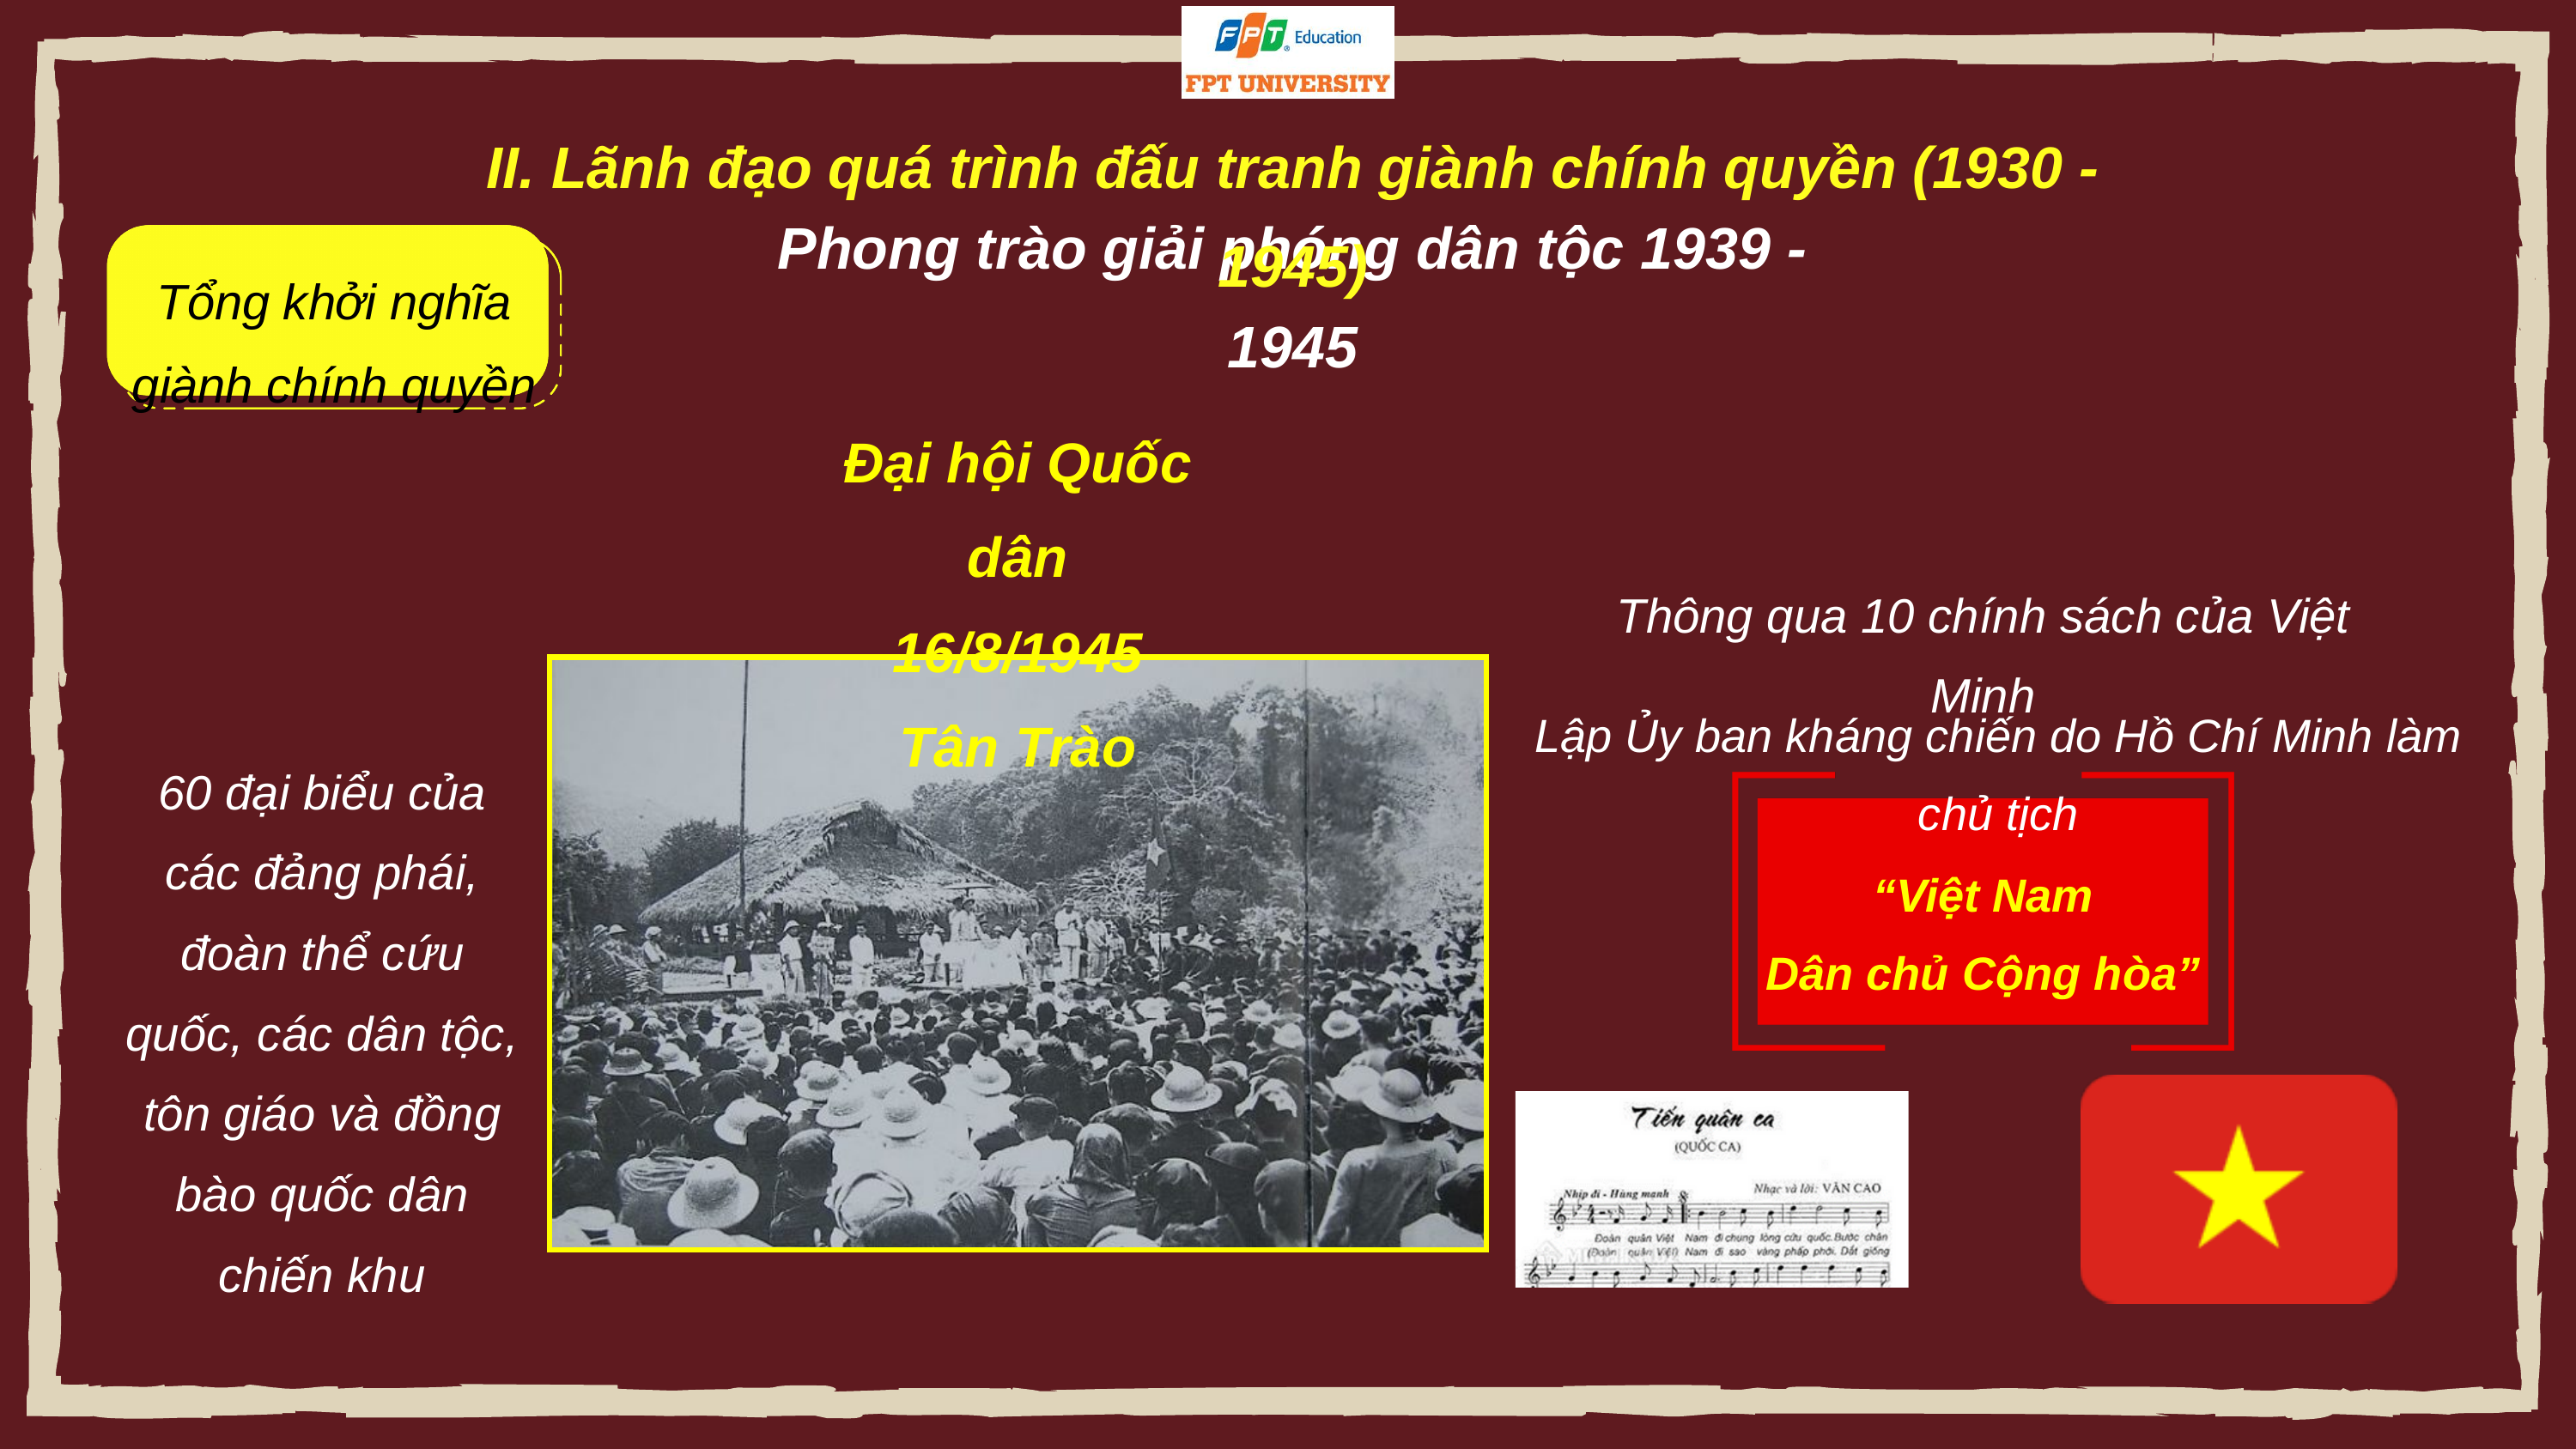

II. Lãnh đạo quá trình đấu tranh giành chính quyền (1930 - 1945)
Phong trào giải phóng dân tộc 1939 - 1945

Tổng khởi nghĩa
giành chính quyền
Đại hội Quốc dân
16/8/1945
Tân Trào
Thông qua 10 chính sách của Việt Minh

Lập Ủy ban kháng chiến do Hồ Chí Minh làm chủ tịch
60 đại biểu của các đảng phái, đoàn thể cứu quốc, các dân tộc, tôn giáo và đồng bào quốc dân chiến khu

“Việt Nam
Dân chủ Cộng hòa”